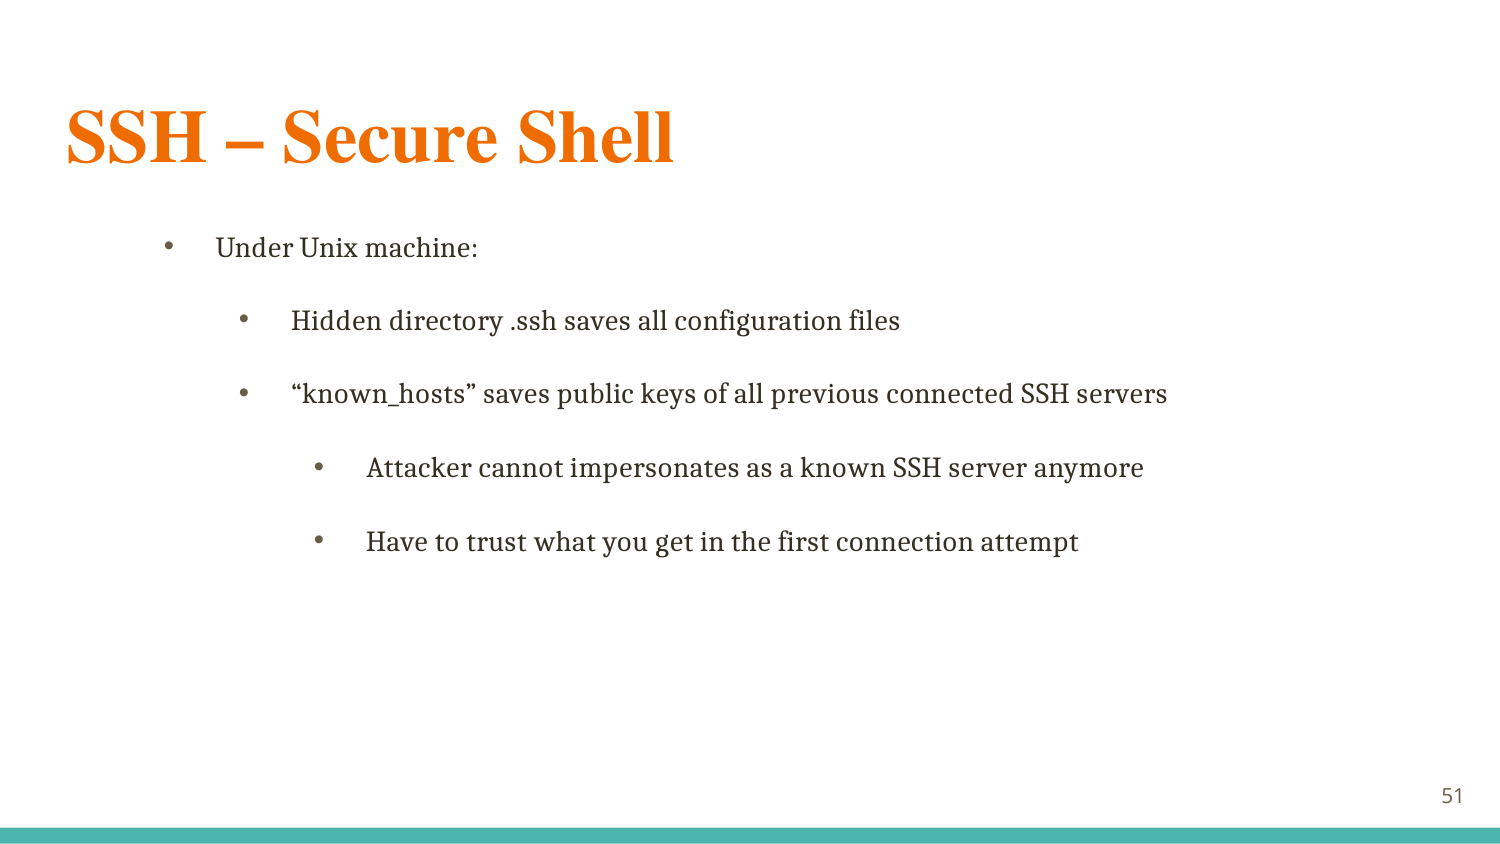

# SSH – Secure Shell
Under Unix machine:
Hidden directory .ssh saves all configuration files
“known_hosts” saves public keys of all previous connected SSH servers
Attacker cannot impersonates as a known SSH server anymore
Have to trust what you get in the first connection attempt

51